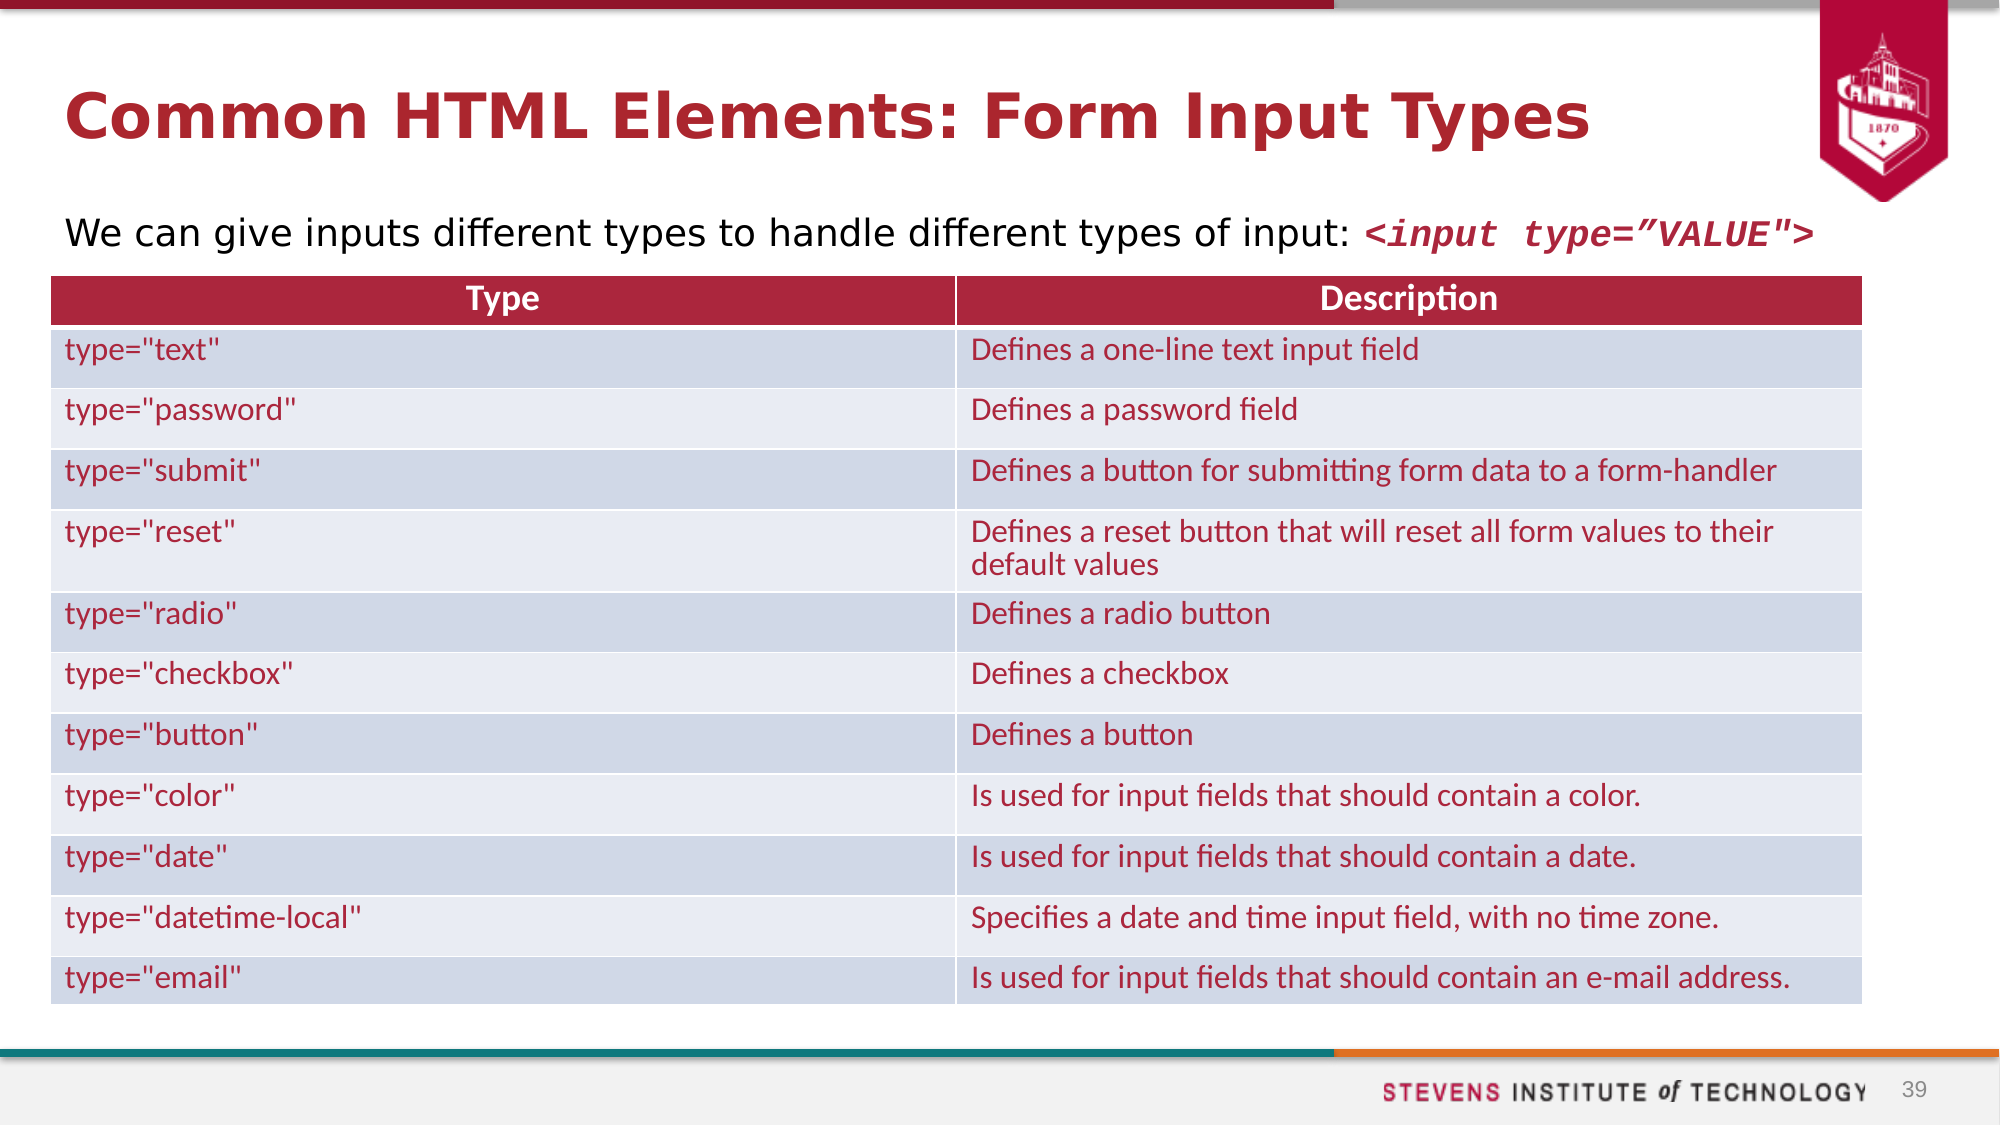

# Common HTML Elements: Form Input Types
We can give inputs different types to handle different types of input: <input type=”VALUE">

| Type | Description |
| --- | --- |
| type="text" | Defines a one-line text input field |
| type="password" | Defines a password field |
| type="submit" | Defines a button for submitting form data to a form-handler |
| type="reset" | Defines a reset button that will reset all form values to their default values |
| type="radio" | Defines a radio button |
| type="checkbox" | Defines a checkbox |
| type="button" | Defines a button |
| type="color" | Is used for input fields that should contain a color. |
| type="date" | Is used for input fields that should contain a date. |
| type="datetime-local" | Specifies a date and time input field, with no time zone. |
| type="email" | Is used for input fields that should contain an e-mail address. |
39